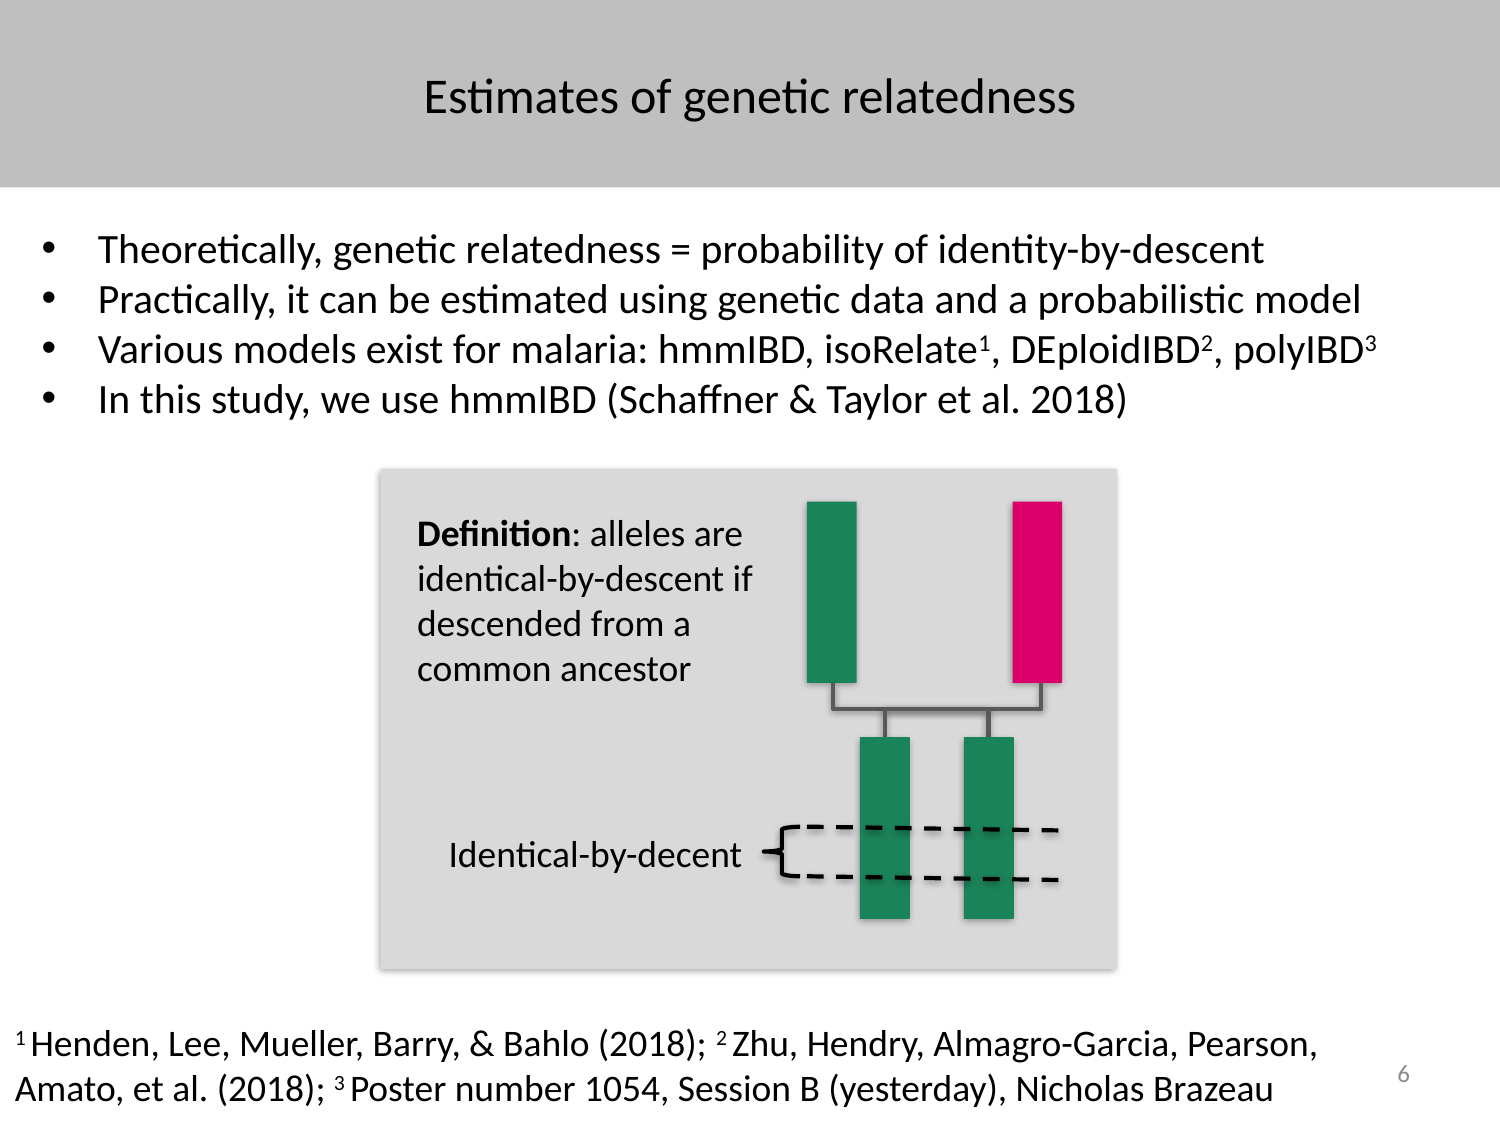

# Estimates of genetic relatedness
Theoretically, genetic relatedness = probability of identity-by-descent
Practically, it can be estimated using genetic data and a probabilistic model
Various models exist for malaria: hmmIBD, isoRelate1, DEploidIBD2, polyIBD3
In this study, we use ﻿hmmIBD (Schaffner & Taylor et al. 2018)

Definition: alleles are identical-by-descent if descended from a common ancestor

Identical-by-decent

﻿﻿
1 Henden, Lee, Mueller, Barry, & Bahlo (2018); 2 Zhu, Hendry, Almagro-Garcia, Pearson, Amato, et al. (2018); 3 Poster number 1054, Session B (yesterday), Nicholas Brazeau
6